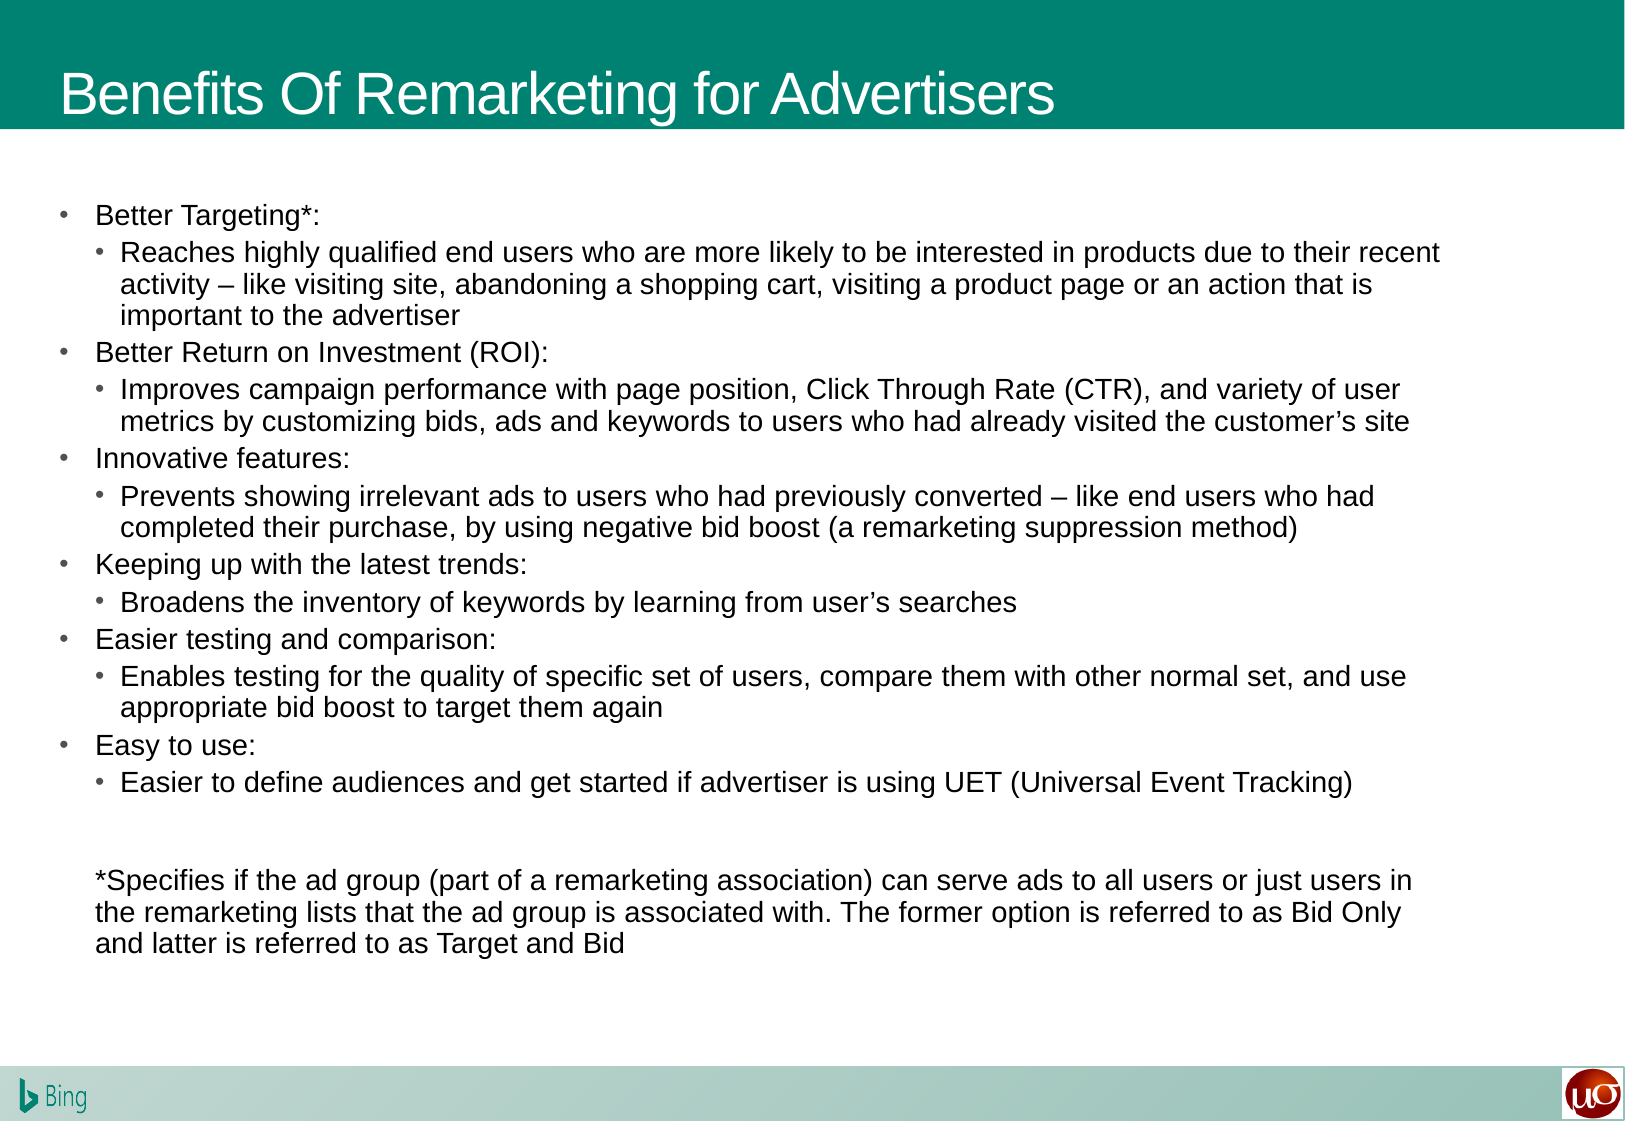

# Benefits Of Remarketing for Advertisers
Better Targeting*:
Reaches highly qualified end users who are more likely to be interested in products due to their recent activity – like visiting site, abandoning a shopping cart, visiting a product page or an action that is important to the advertiser
Better Return on Investment (ROI):
Improves campaign performance with page position, Click Through Rate (CTR), and variety of user metrics by customizing bids, ads and keywords to users who had already visited the customer’s site
Innovative features:
Prevents showing irrelevant ads to users who had previously converted – like end users who had completed their purchase, by using negative bid boost (a remarketing suppression method)
Keeping up with the latest trends:
Broadens the inventory of keywords by learning from user’s searches
Easier testing and comparison:
Enables testing for the quality of specific set of users, compare them with other normal set, and use appropriate bid boost to target them again
Easy to use:
Easier to define audiences and get started if advertiser is using UET (Universal Event Tracking)

*Specifies if the ad group (part of a remarketing association) can serve ads to all users or just users in the remarketing lists that the ad group is associated with. The former option is referred to as Bid Only and latter is referred to as Target and Bid